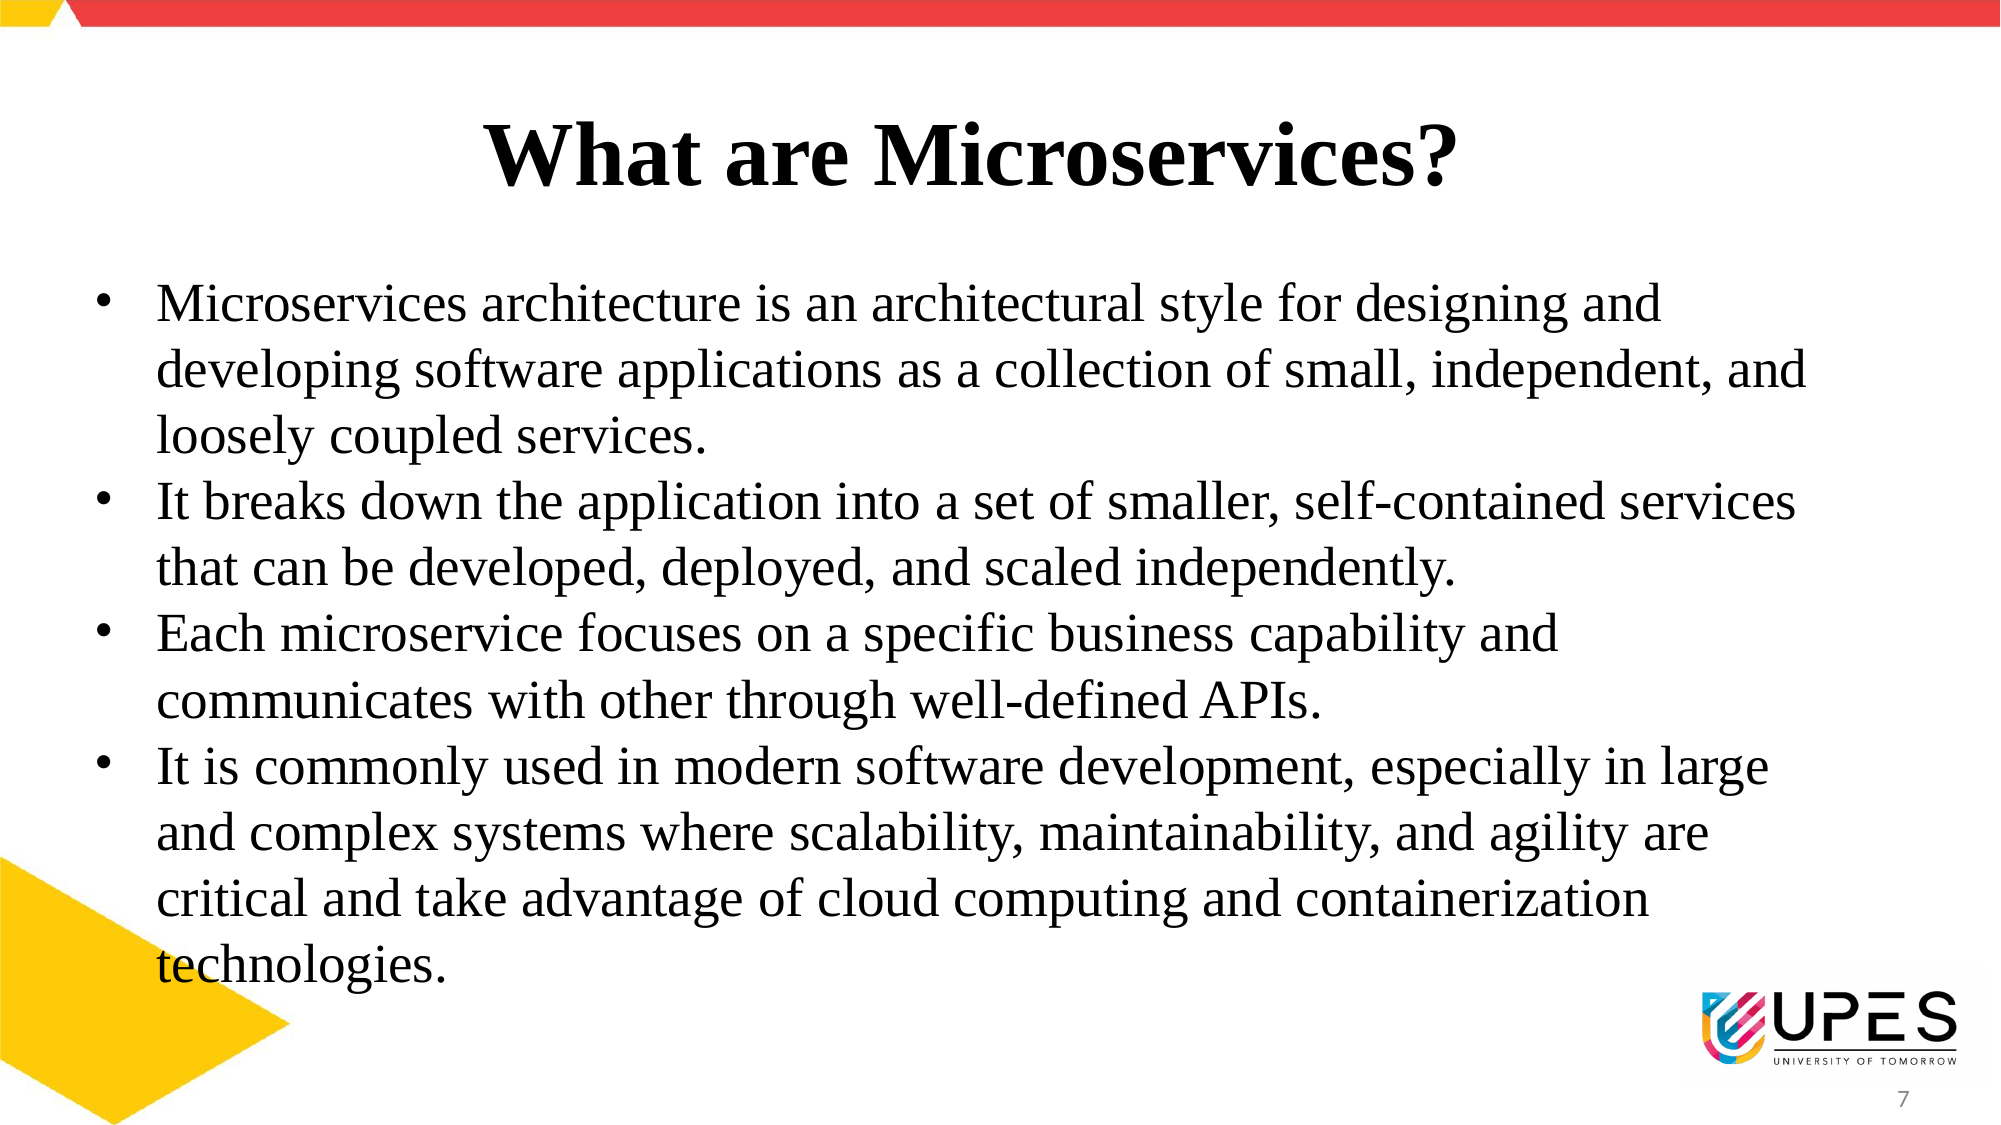

# What are Microservices?
Microservices architecture is an architectural style for designing and developing software applications as a collection of small, independent, and loosely coupled services.
It breaks down the application into a set of smaller, self-contained services that can be developed, deployed, and scaled independently.
Each microservice focuses on a specific business capability and communicates with other through well-defined APIs.
It is commonly used in modern software development, especially in large and complex systems where scalability, maintainability, and agility are critical and take advantage of cloud computing and containerization technologies.